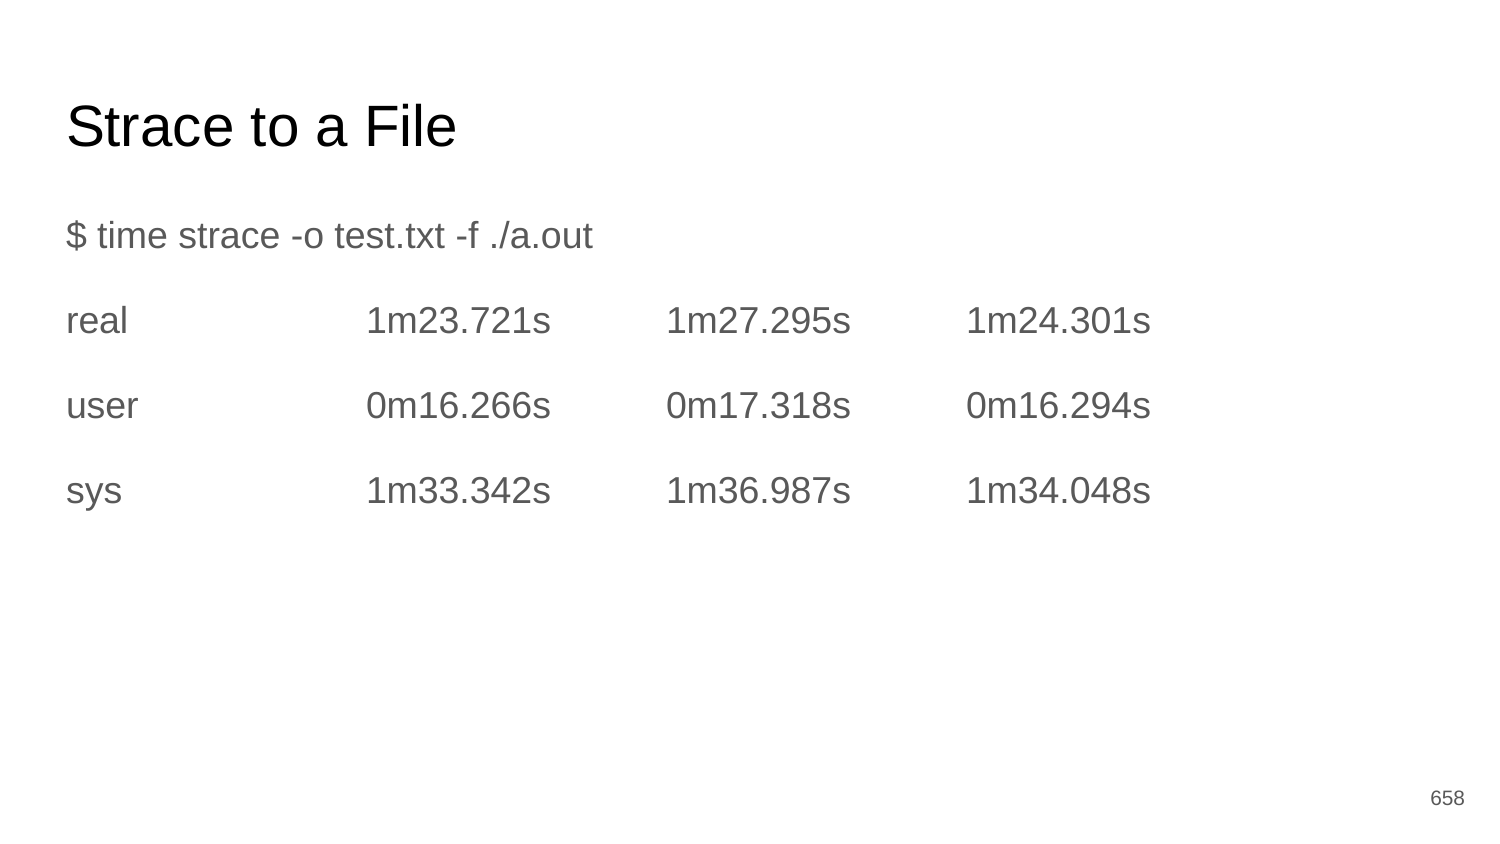

# Strace to a File
$ time strace -o test.txt -f ./a.out
real		1m23.721s	1m27.295s	1m24.301s
user		0m16.266s	0m17.318s	0m16.294s
sys		1m33.342s	1m36.987s	1m34.048s

658